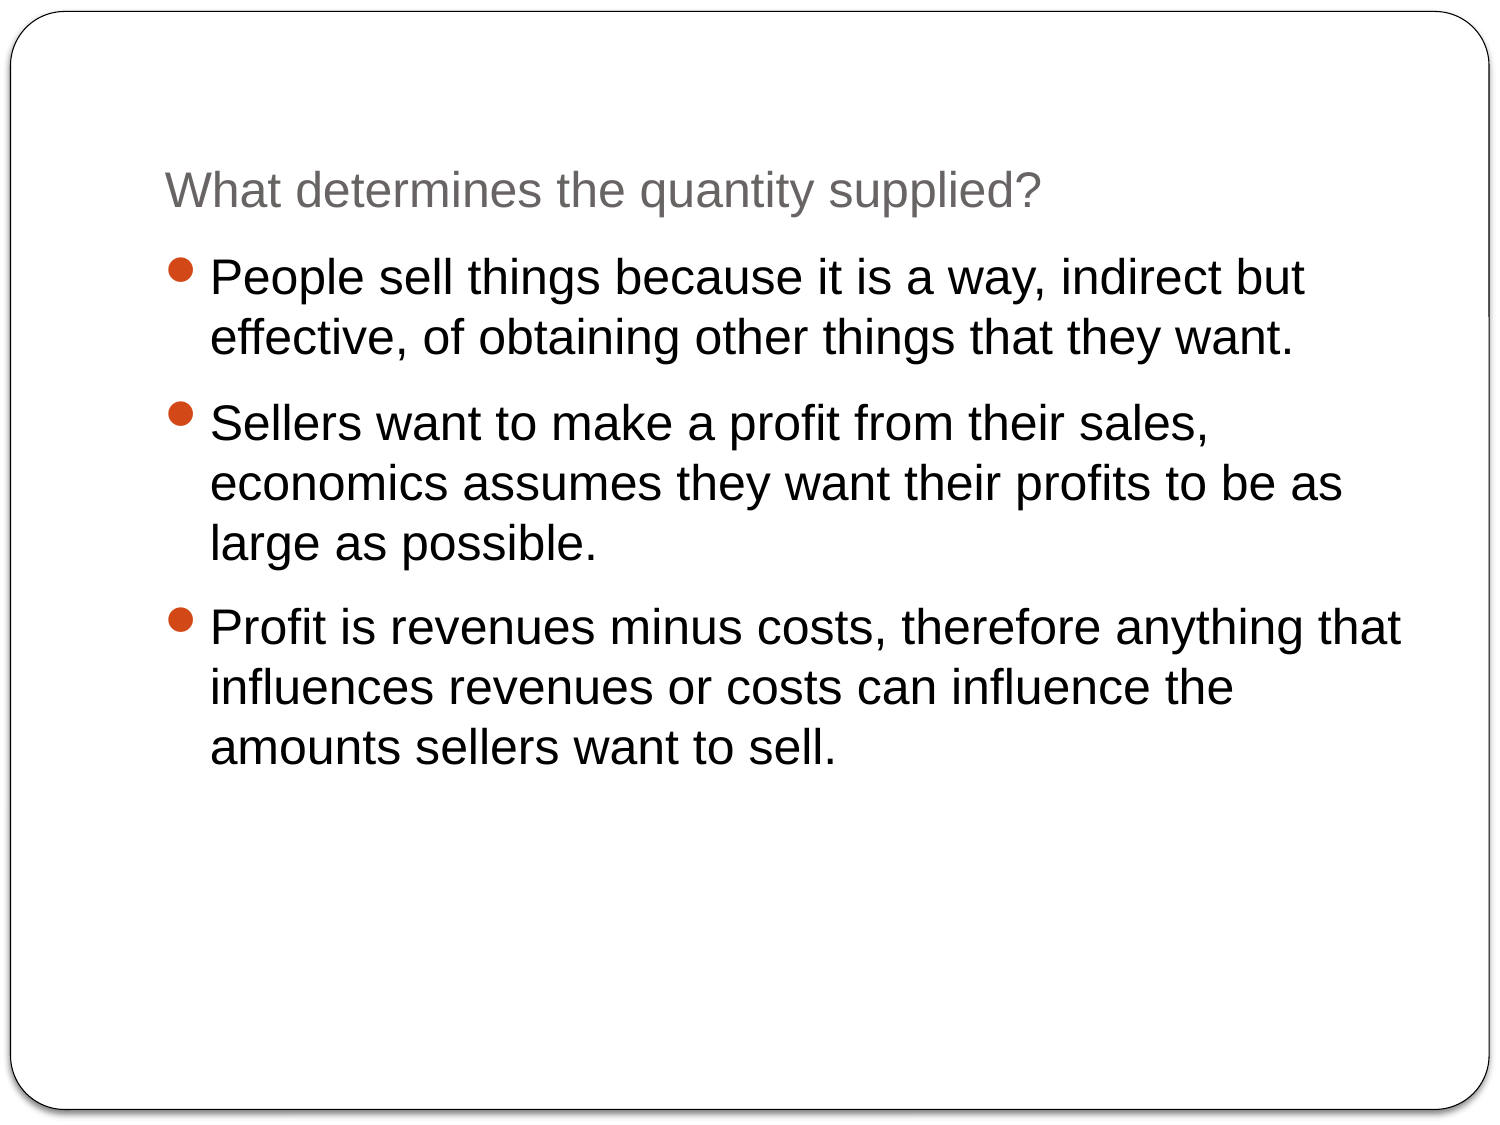

# What determines the quantity supplied?
People sell things because it is a way, indirect but effective, of obtaining other things that they want.
Sellers want to make a profit from their sales, economics assumes they want their profits to be as large as possible.
Profit is revenues minus costs, therefore anything that influences revenues or costs can influence the amounts sellers want to sell.